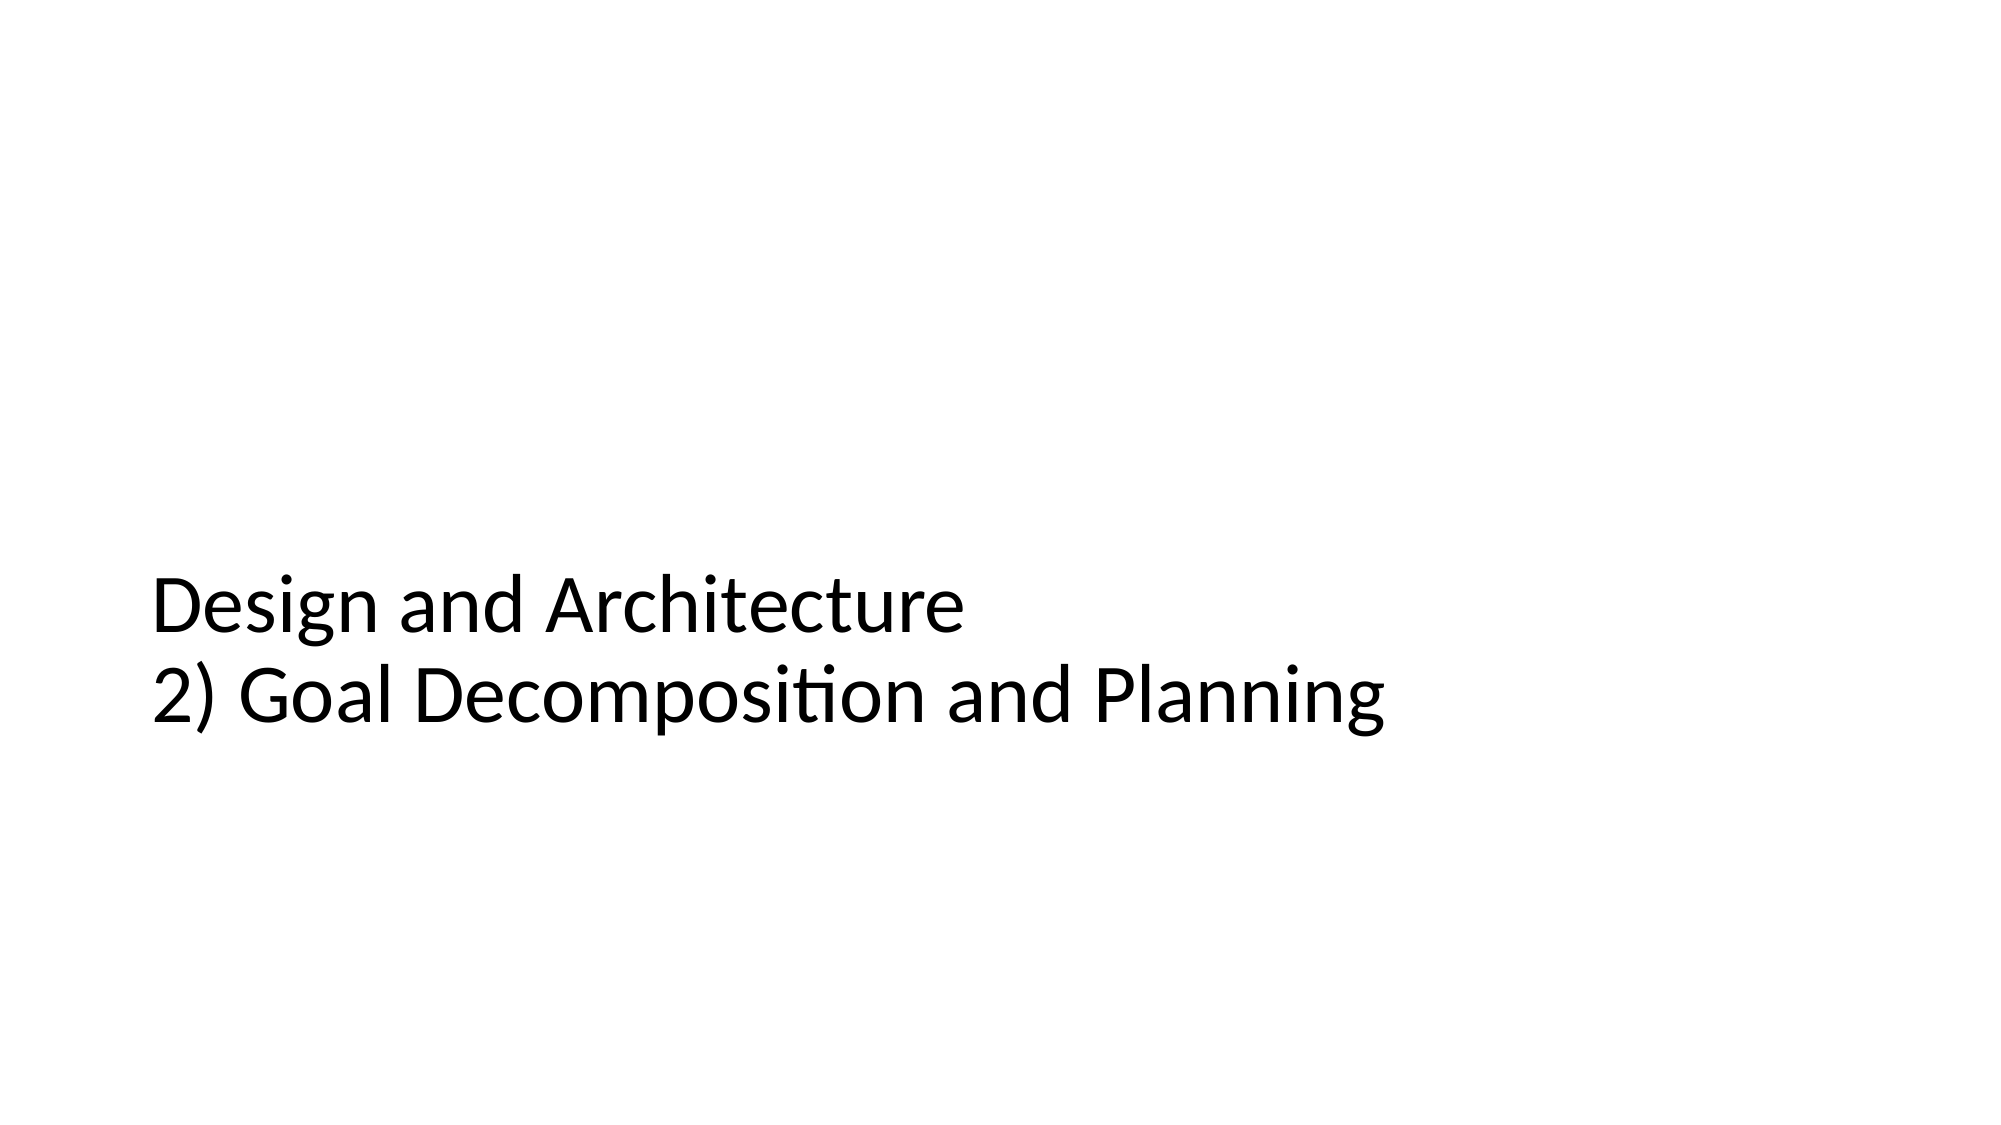

# Design and Architecture 2) Goal Decomposition and Planning